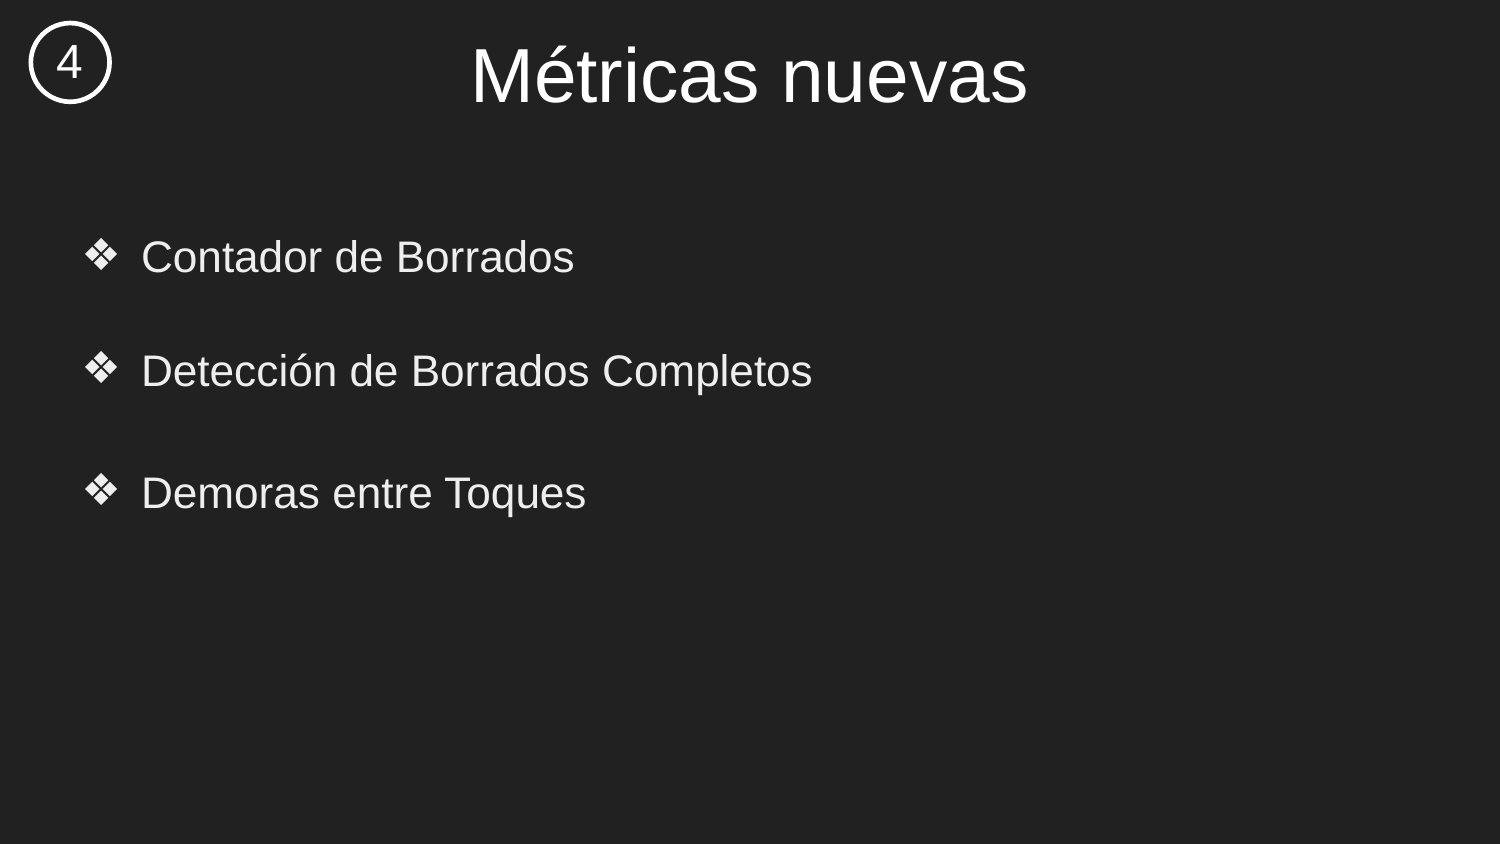

# Métricas nuevas
4

Contador de Borrados
Detección de Borrados Completos
Demoras entre Toques